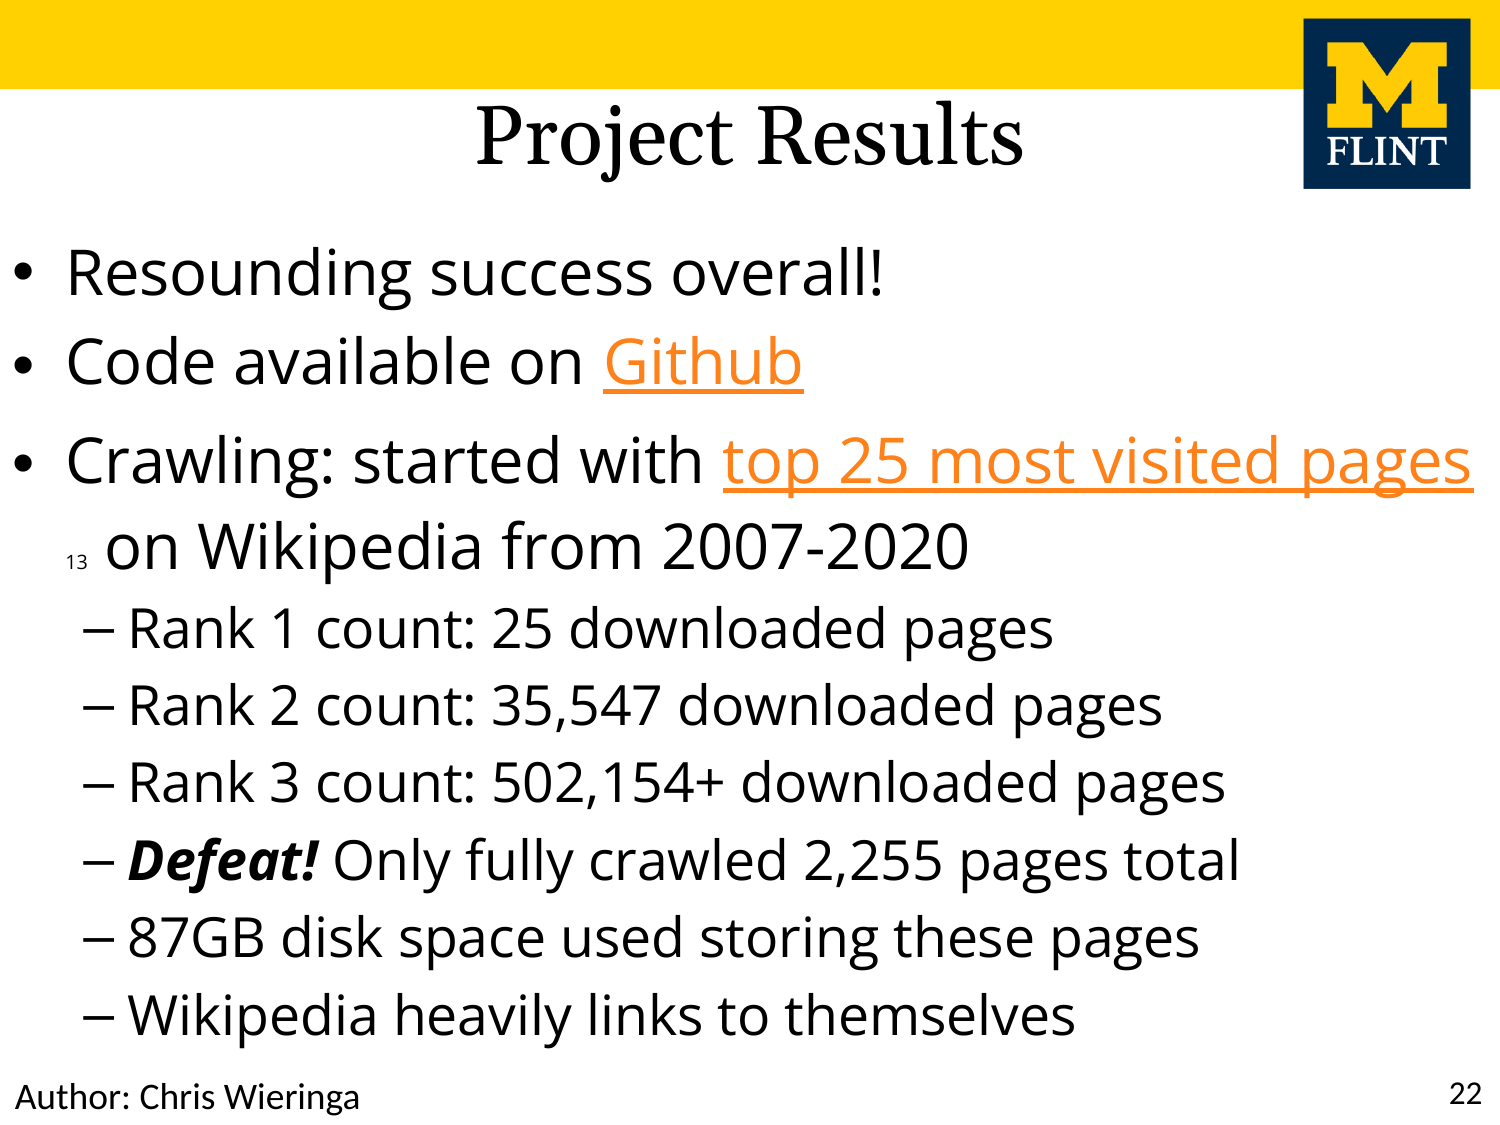

# Project Results
Resounding success overall!
Code available on Github
Crawling: started with top 25 most visited pages13 on Wikipedia from 2007-2020
Rank 1 count: 25 downloaded pages
Rank 2 count: 35,547 downloaded pages
Rank 3 count: 502,154+ downloaded pages
Defeat! Only fully crawled 2,255 pages total
87GB disk space used storing these pages
Wikipedia heavily links to themselves
22
Author: Chris Wieringa